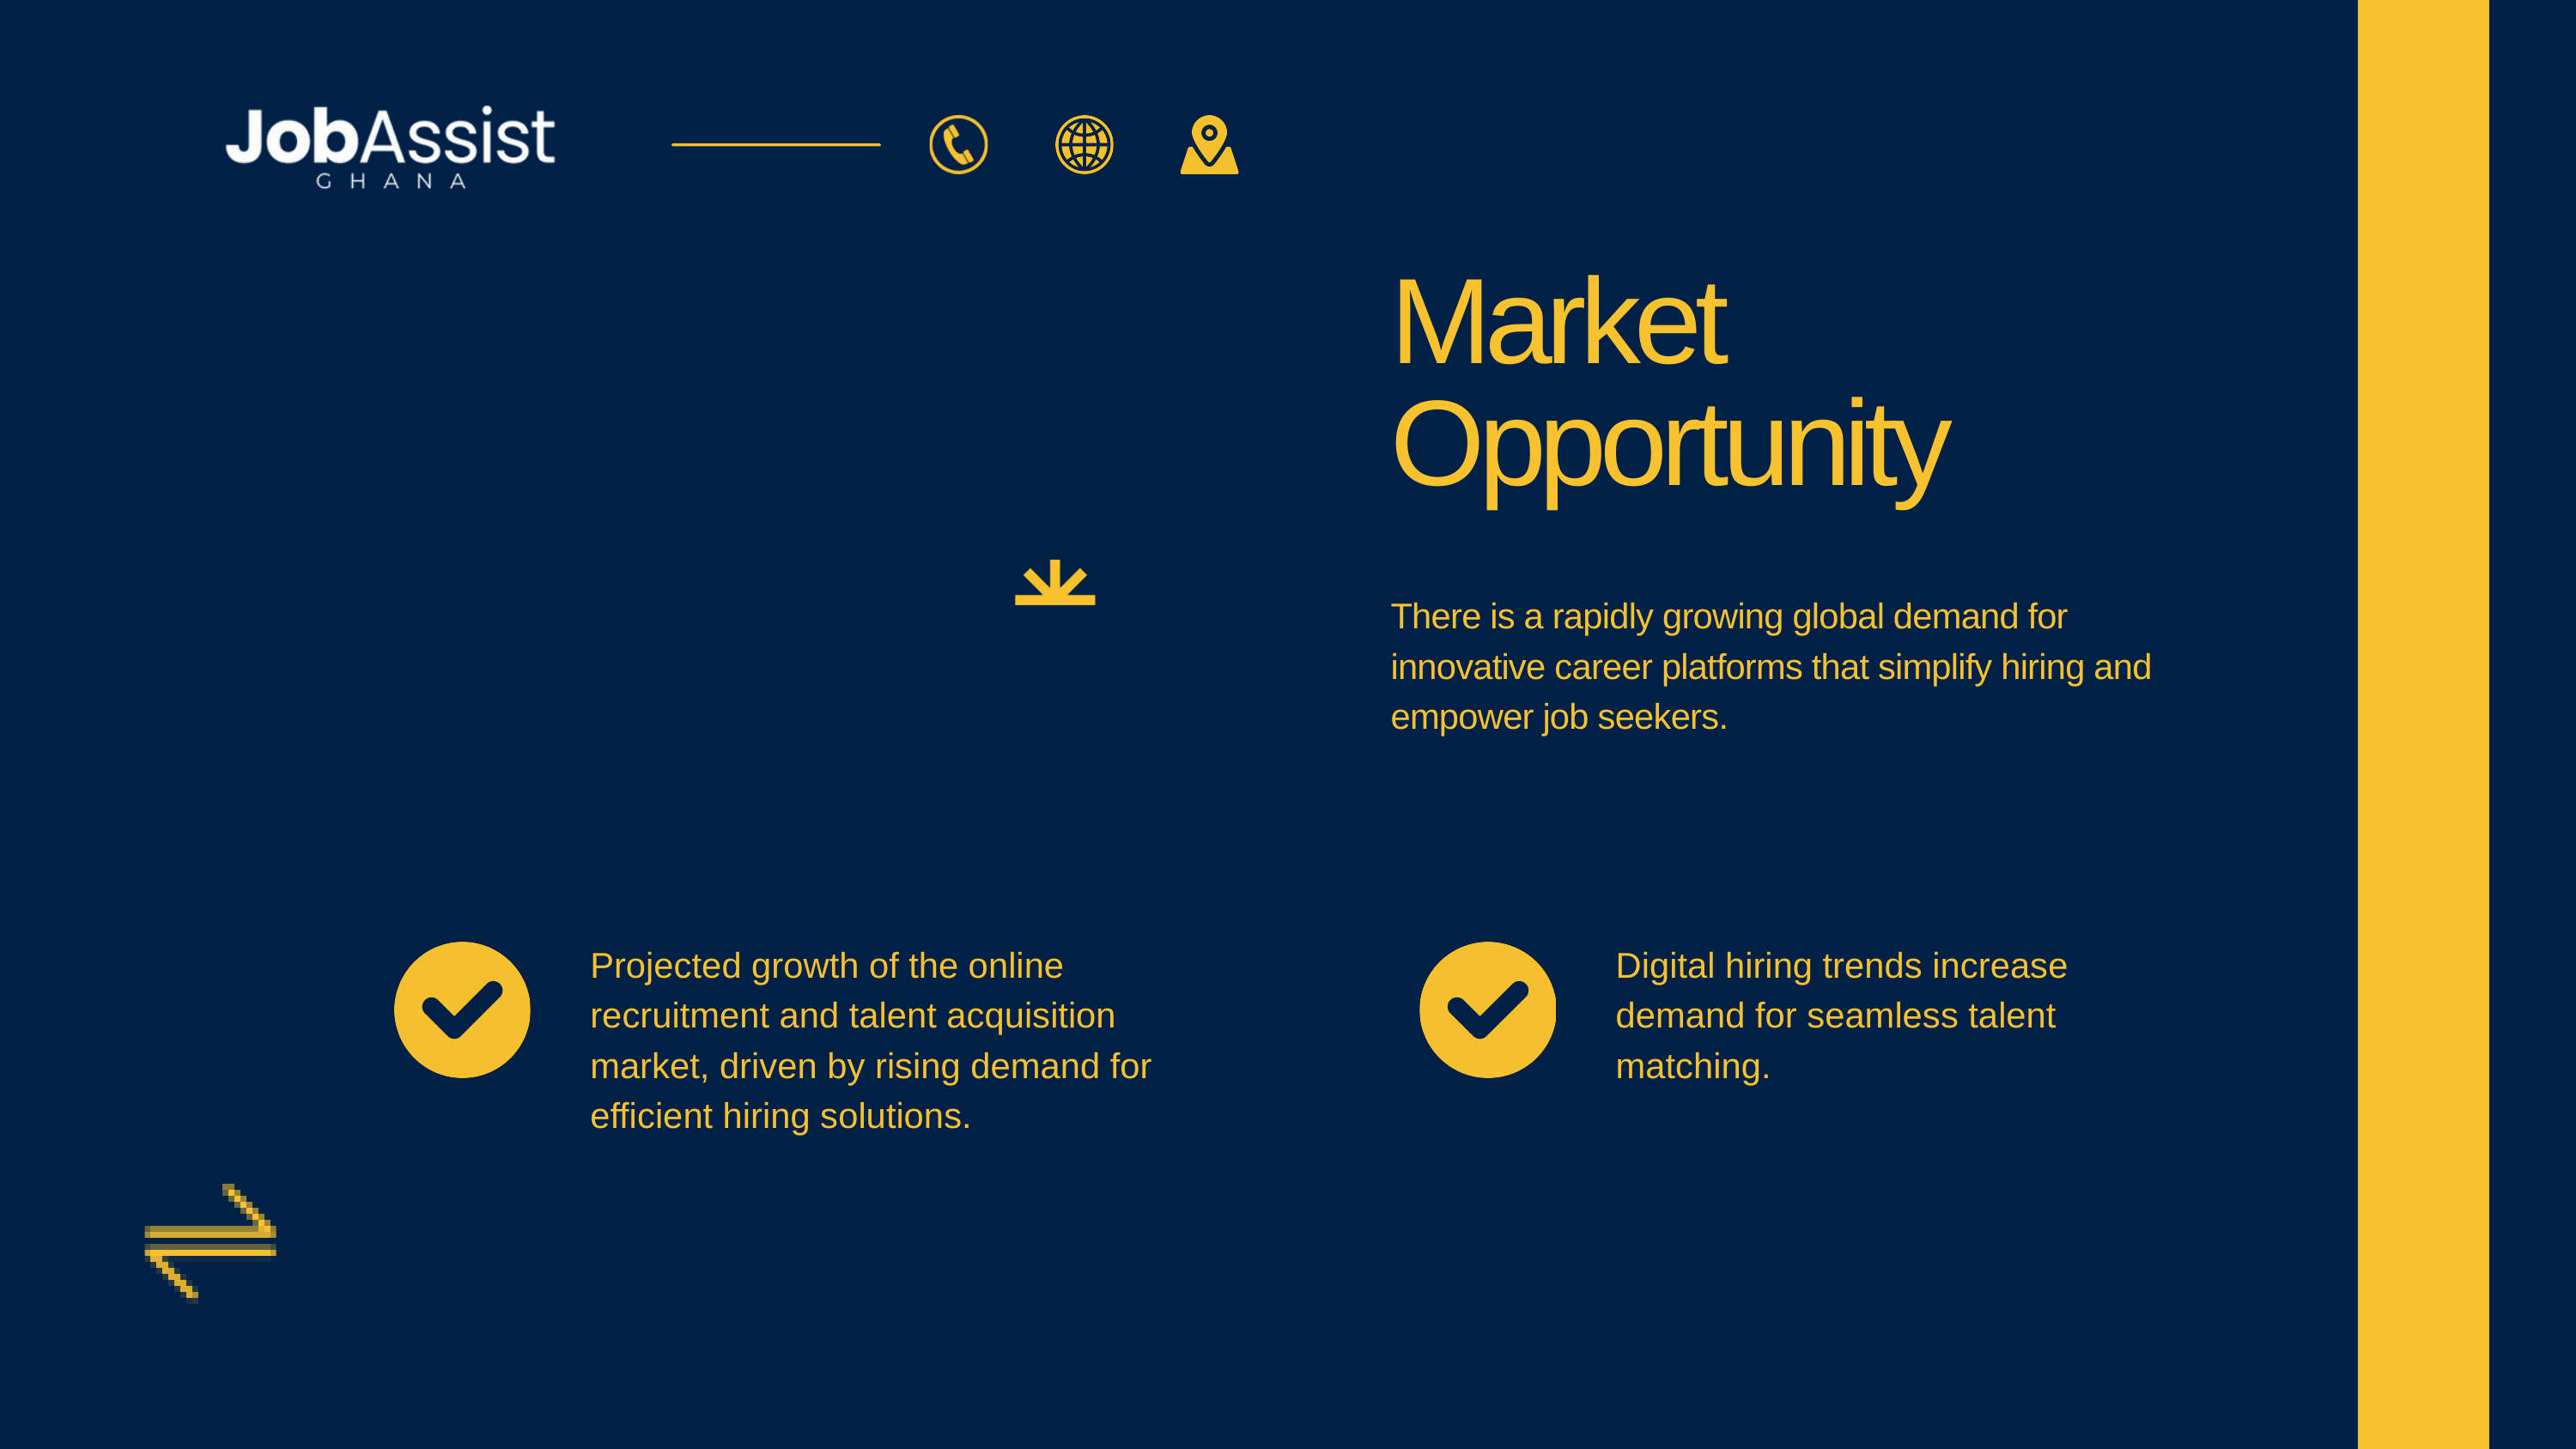

Market Opportunity

There is a rapidly growing global demand for innovative career platforms that simplify hiring and empower job seekers.
Projected growth of the online recruitment and talent acquisition market, driven by rising demand for efficient hiring solutions.
Digital hiring trends increase demand for seamless talent matching.